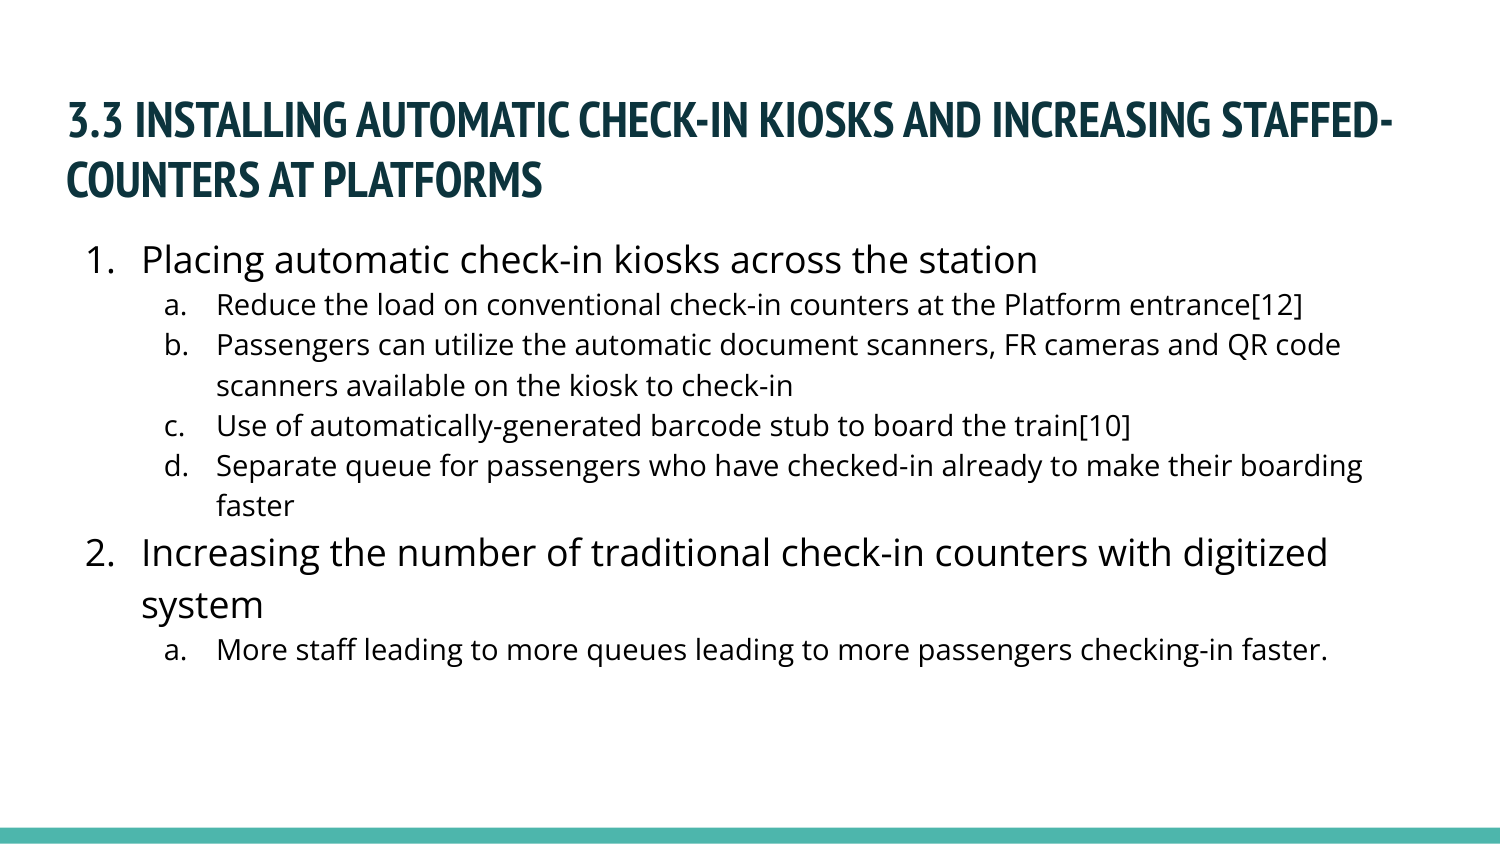

# 3.3 INSTALLING AUTOMATIC CHECK-IN KIOSKS AND INCREASING STAFFED-COUNTERS AT PLATFORMS
Placing automatic check-in kiosks across the station
Reduce the load on conventional check-in counters at the Platform entrance[12]
Passengers can utilize the automatic document scanners, FR cameras and QR code scanners available on the kiosk to check-in
Use of automatically-generated barcode stub to board the train[10]
Separate queue for passengers who have checked-in already to make their boarding faster
Increasing the number of traditional check-in counters with digitized system
More staff leading to more queues leading to more passengers checking-in faster.